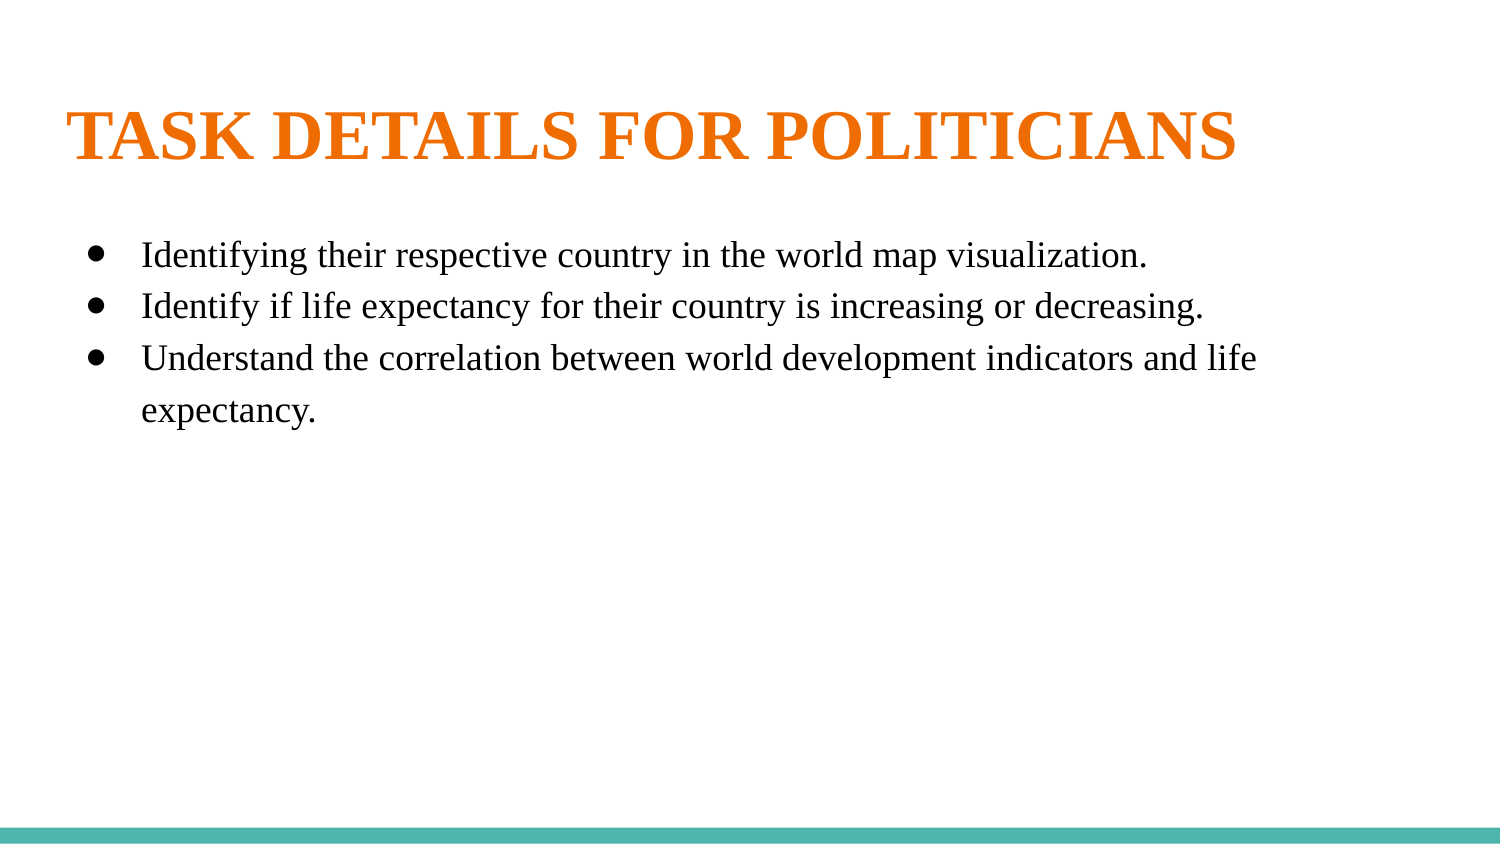

# TASK DETAILS FOR POLITICIANS
Identifying their respective country in the world map visualization.
Identify if life expectancy for their country is increasing or decreasing.
Understand the correlation between world development indicators and life expectancy.